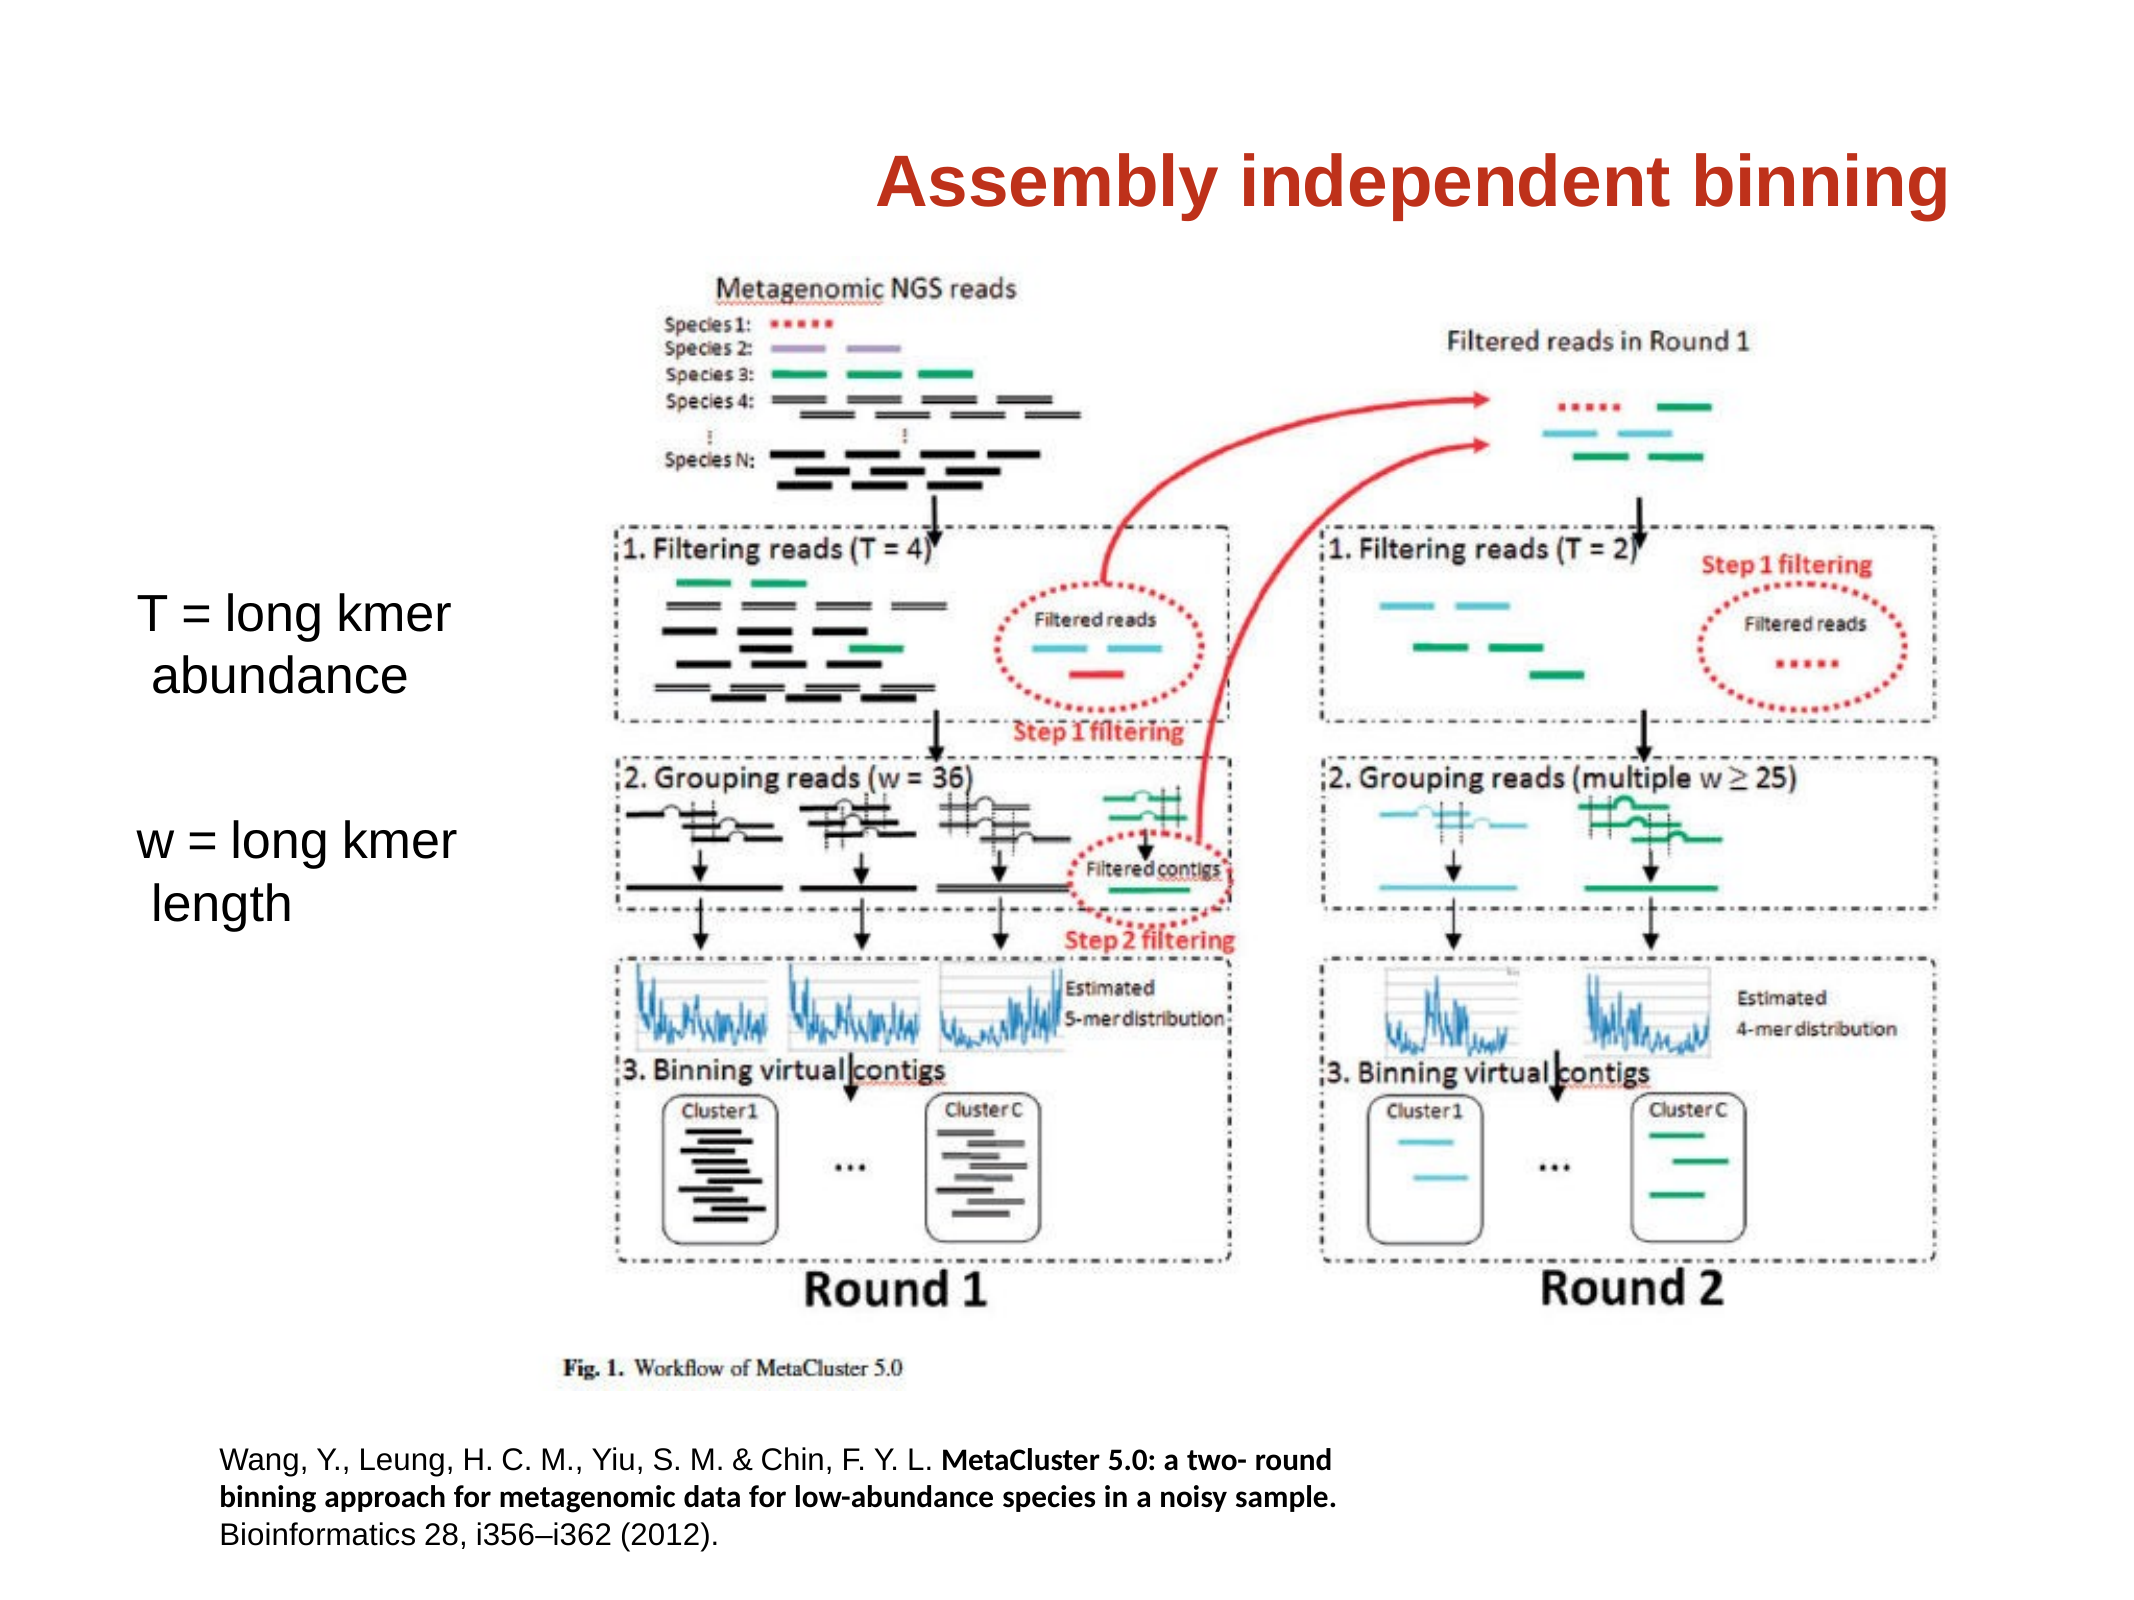

# Assembly independent binning

T = long kmer abundance

w = long kmer length
Wang, Y., Leung, H. C. M., Yiu, S. M. & Chin, F. Y. L. MetaCluster 5.0: a two- round binning approach for metagenomic data for low-abundance species in a noisy sample. Bioinformatics 28, i356–i362 (2012).